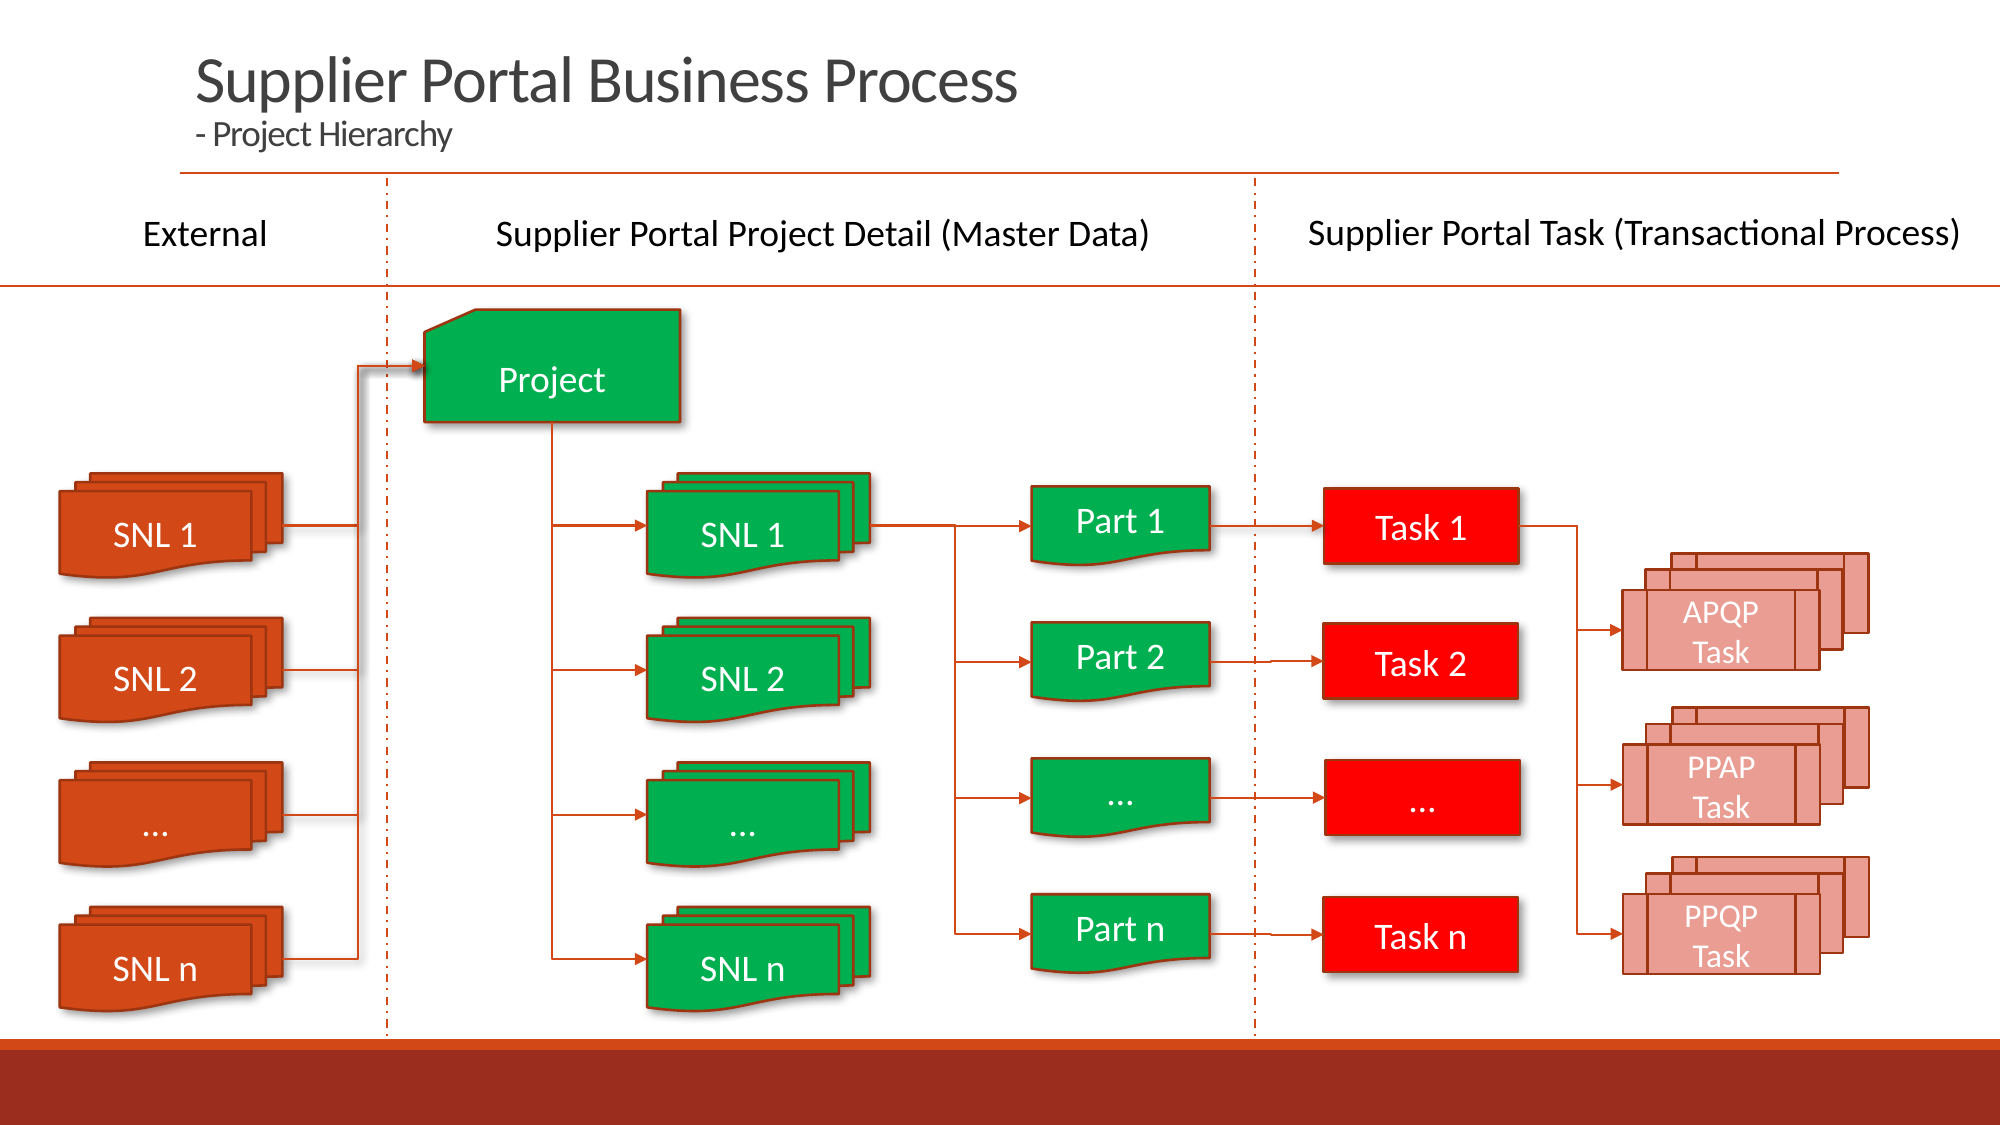

# Supplier Portal Business Process - Project Hierarchy
Supplier Portal Task (Transactional Process)
External
Supplier Portal Project Detail (Master Data)
Project
SNL 1
SNL 1
Part 1
Task 1

APQP Task
SNL 2
SNL 2
Part 2
Task 2

PPAP Task
…
…
…
…

PPQP Task
Part n
Task n
SNL n
SNL n